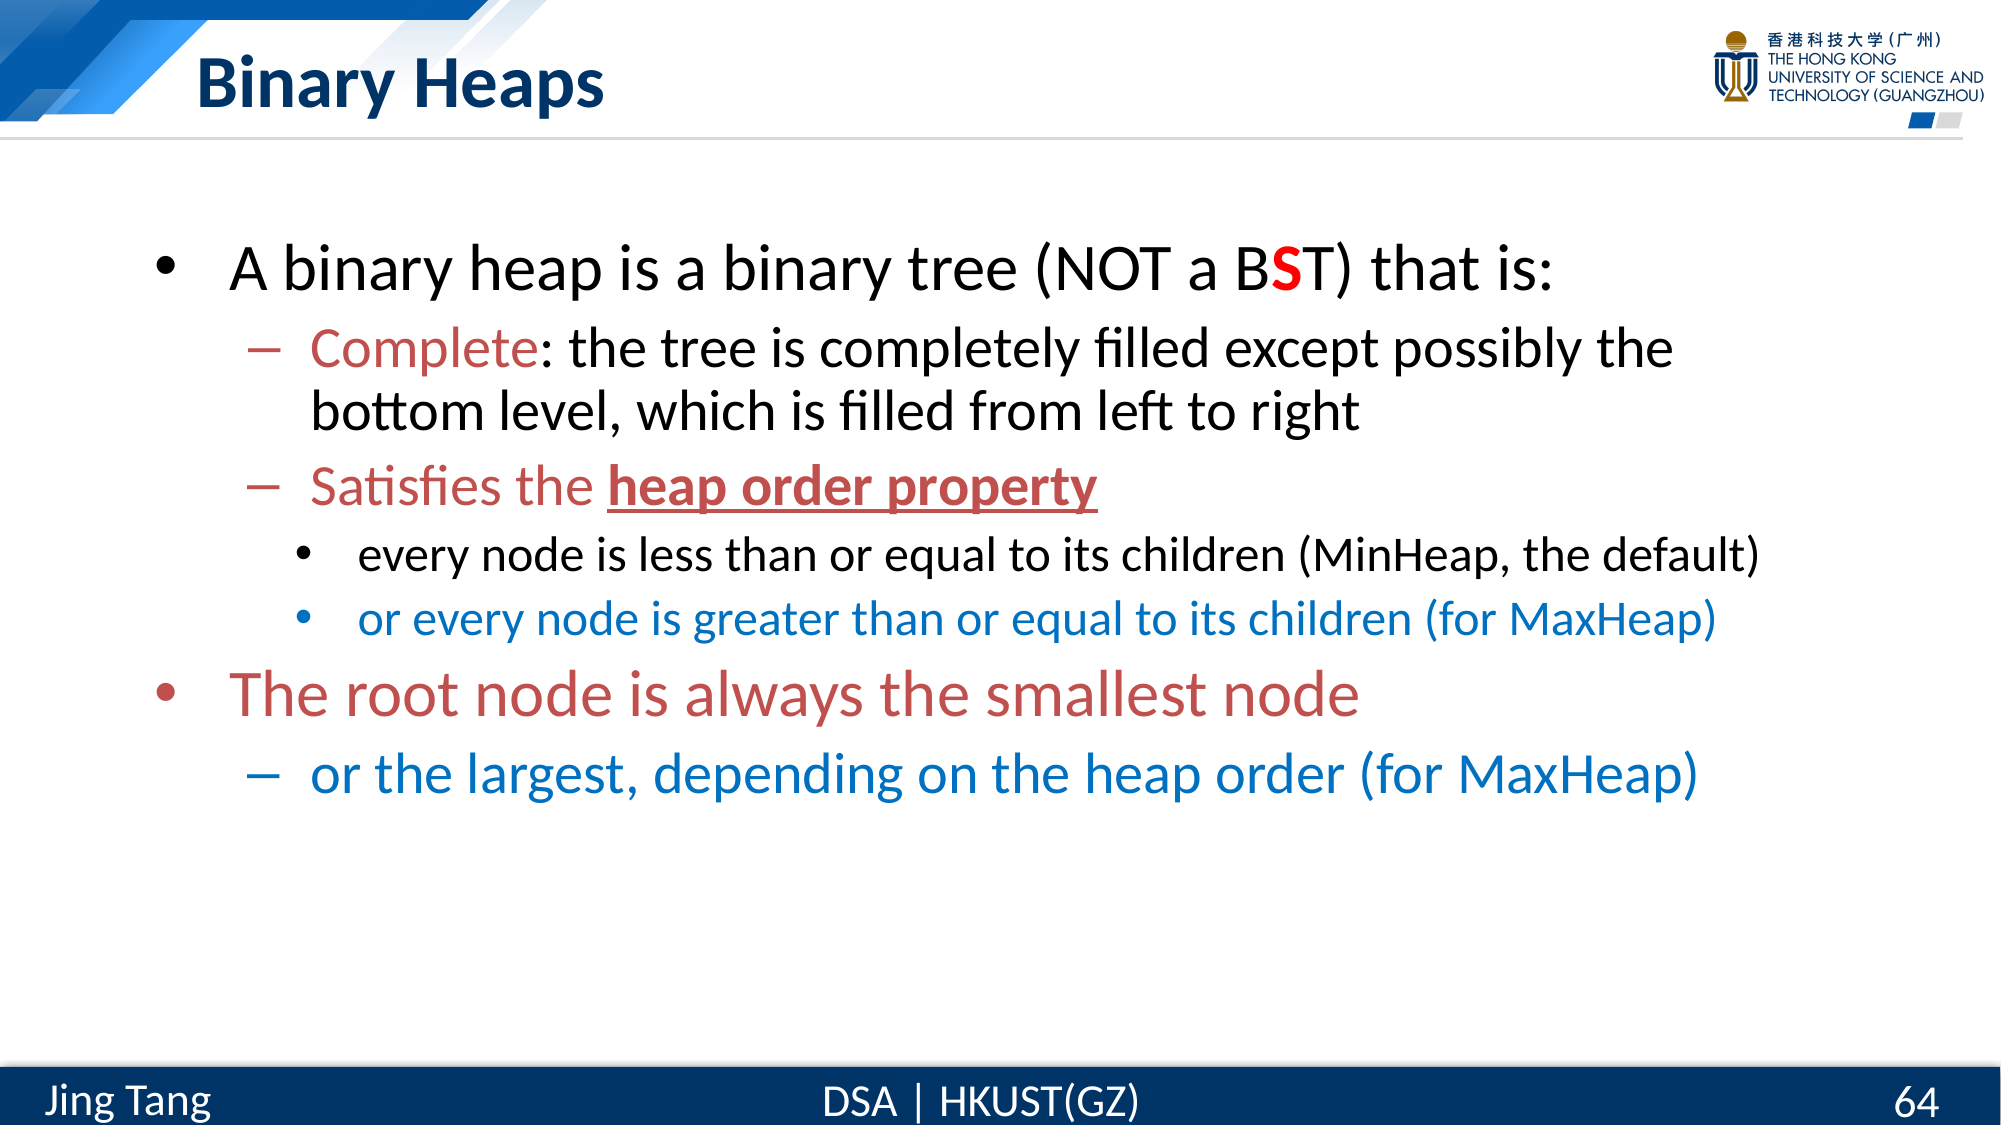

# Binary Heaps
A binary heap is a binary tree (NOT a BST) that is:
Complete: the tree is completely filled except possibly the bottom level, which is filled from left to right
Satisfies the heap order property
every node is less than or equal to its children (MinHeap, the default)
or every node is greater than or equal to its children (for MaxHeap)
The root node is always the smallest node
or the largest, depending on the heap order (for MaxHeap)
64